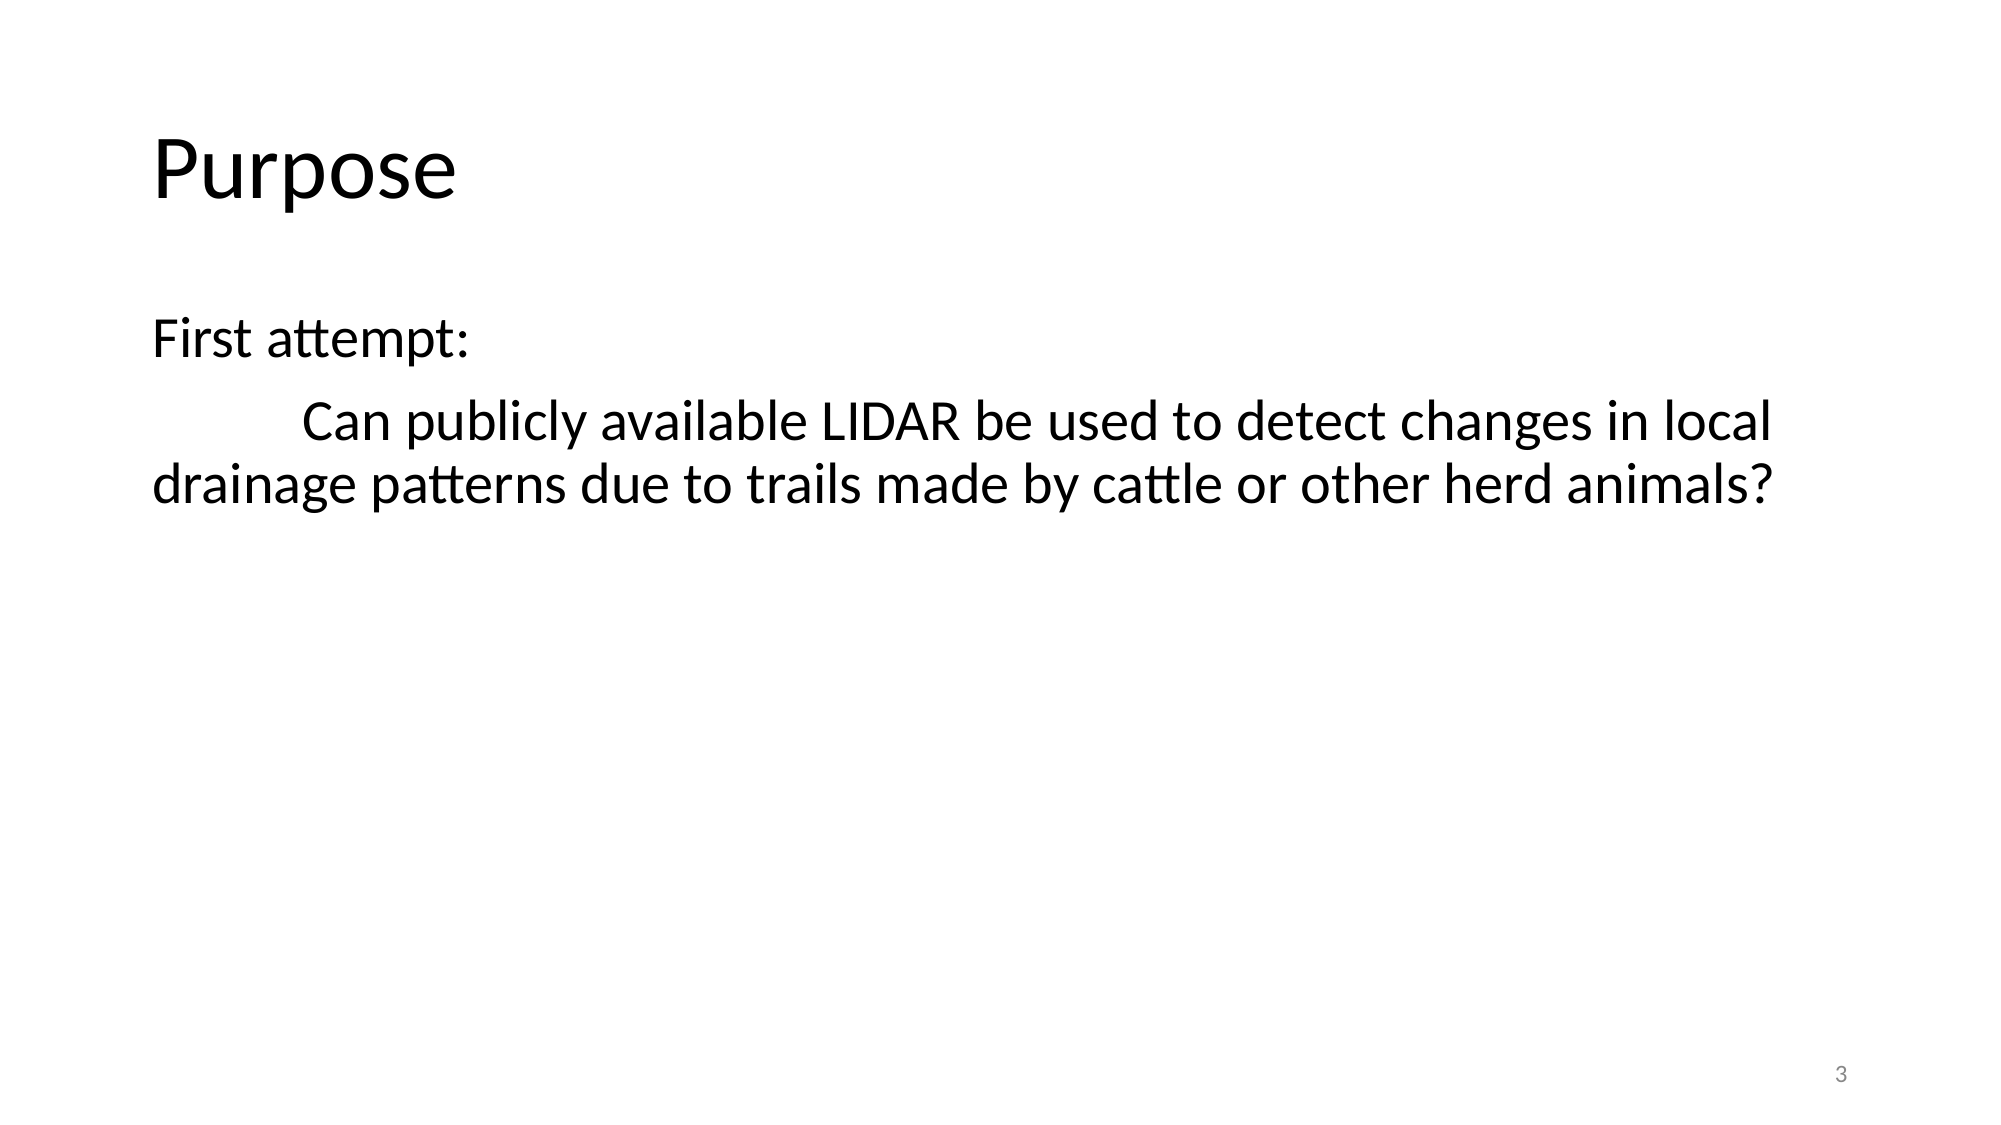

# Purpose
First attempt:
	Can publicly available LIDAR be used to detect changes in local drainage patterns due to trails made by cattle or other herd animals?
3